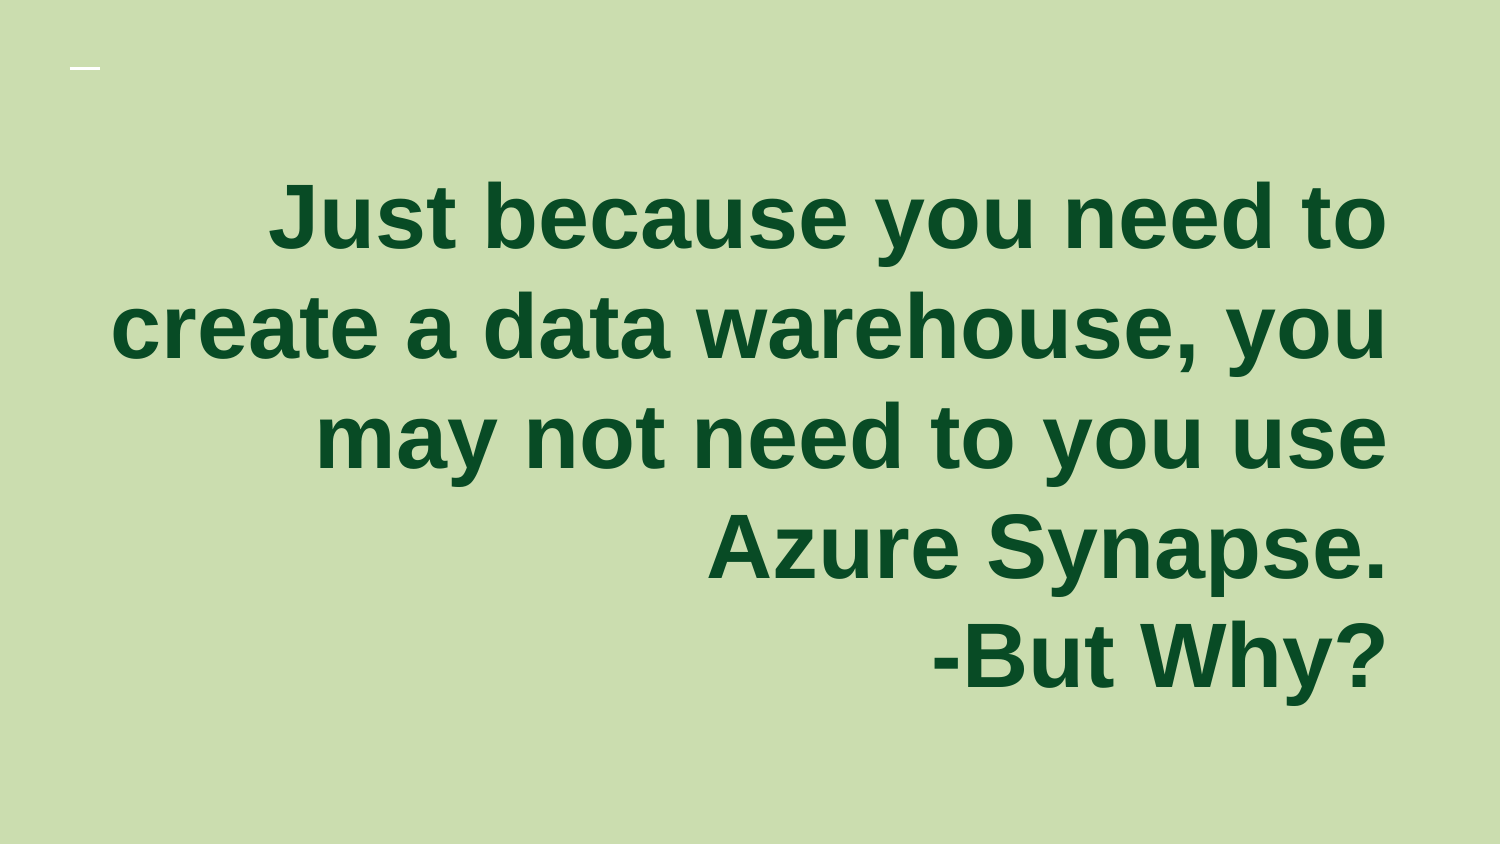

# Just because you need to create a data warehouse, you may not need to you use Azure Synapse. -But Why?